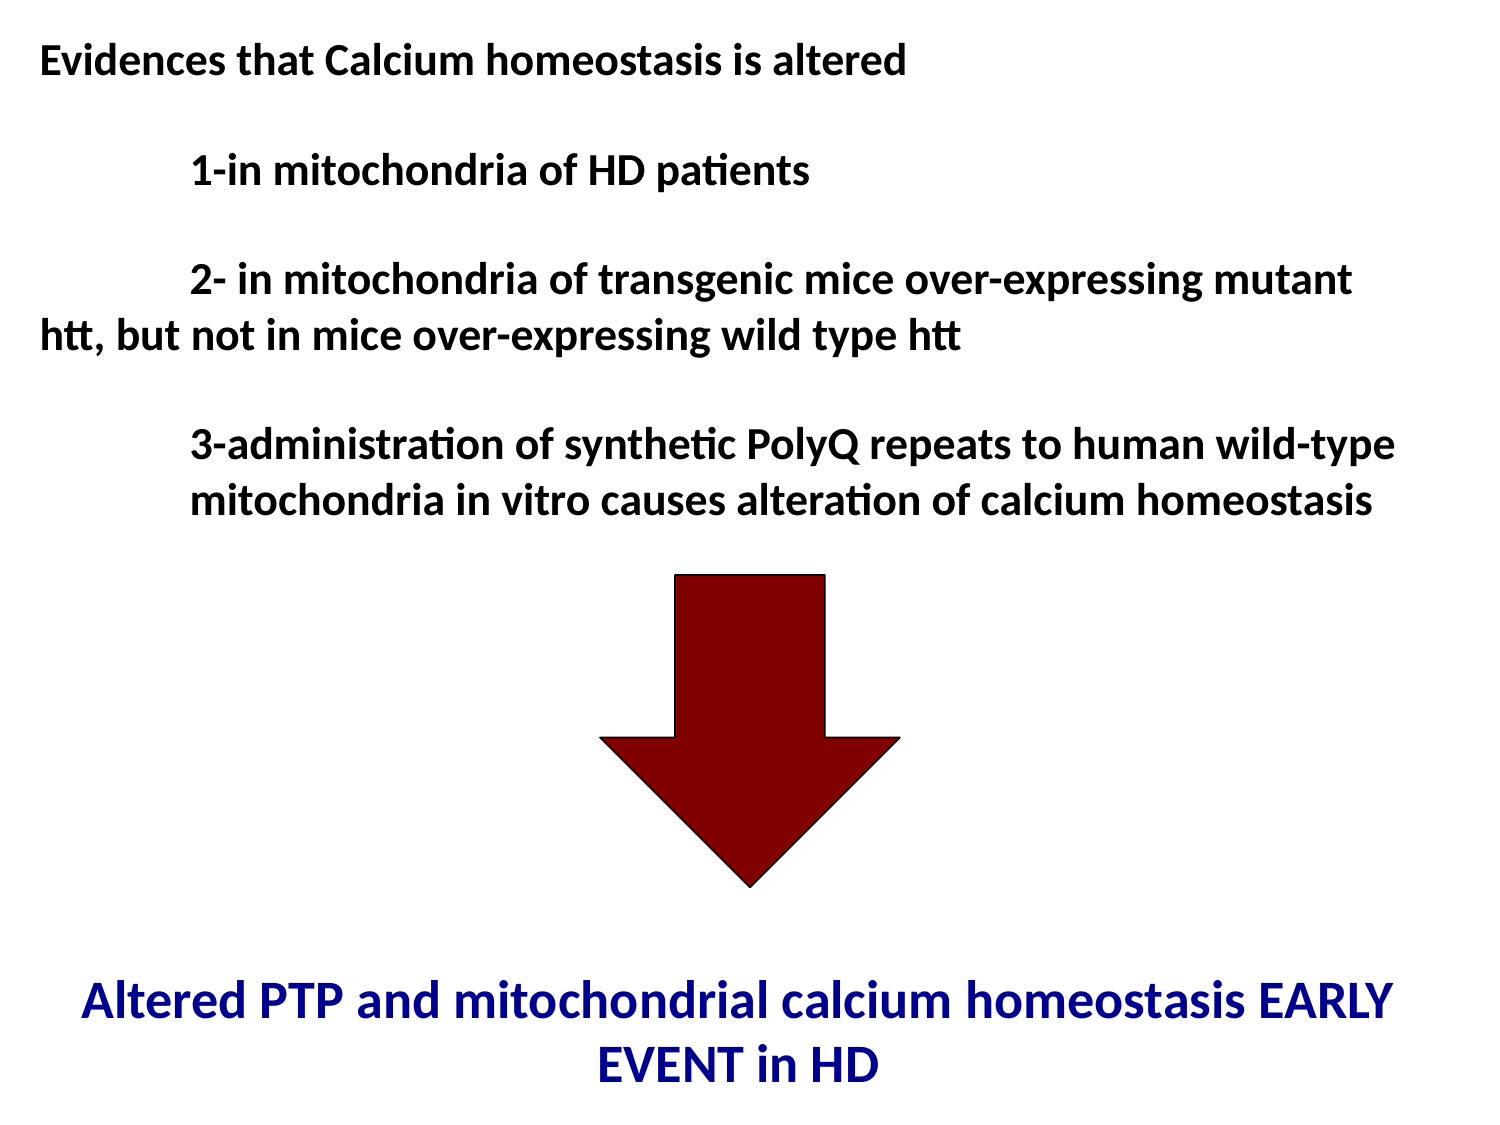

Evidences that Calcium homeostasis is altered

	1-in mitochondria of HD patients

	2- in mitochondria of transgenic mice over-expressing mutant 	htt, but not in mice over-expressing wild type htt

	3-administration of synthetic PolyQ repeats to human wild-type 	mitochondria in vitro causes alteration of calcium homeostasis

Altered PTP and mitochondrial calcium homeostasis EARLY EVENT in HD